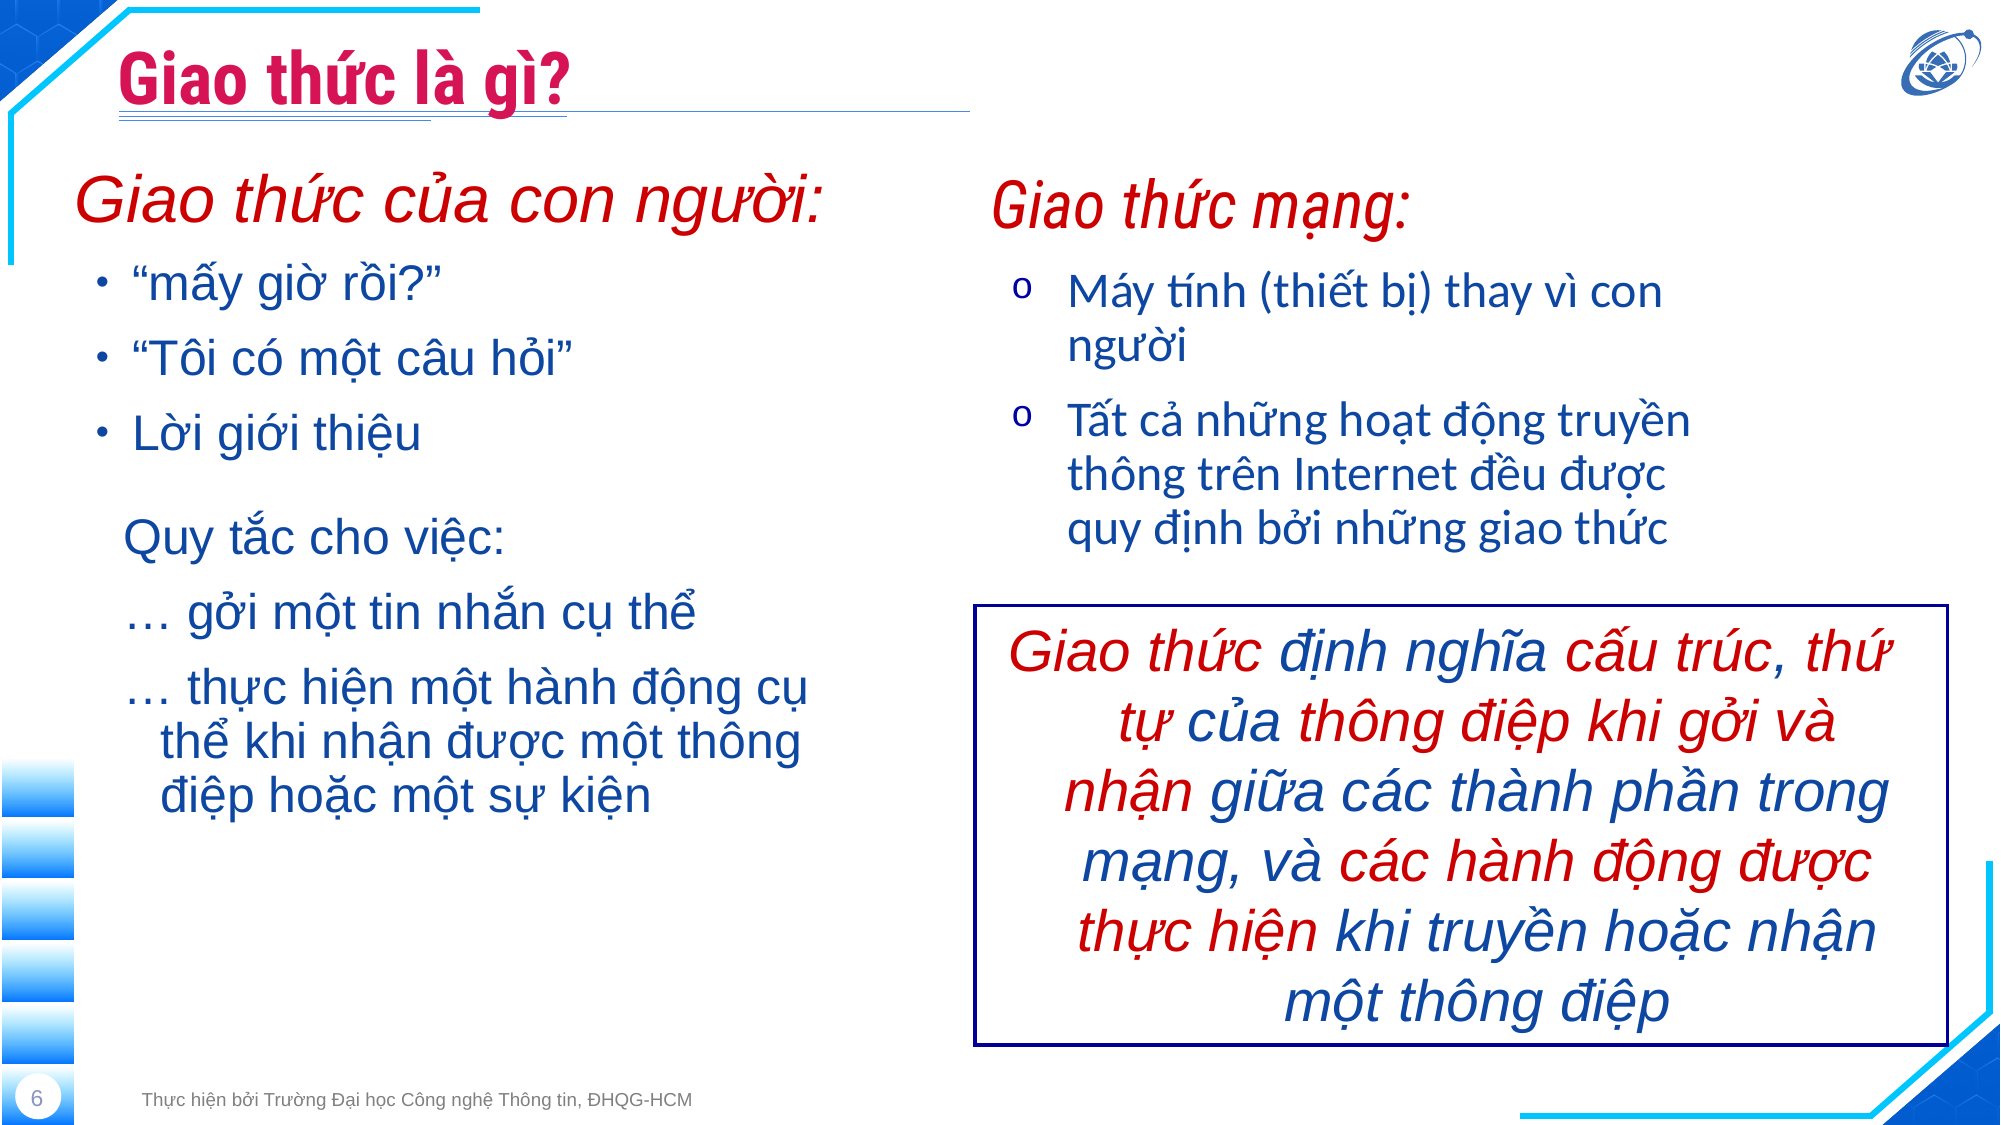

# Giao thức là gì?
Giao thức của con người:
“mấy giờ rồi?”
“Tôi có một câu hỏi”
Lời giới thiệu

Giao thức mạng:
Máy tính (thiết bị) thay vì con người
Tất cả những hoạt động truyền thông trên Internet đều được quy định bởi những giao thức
Quy tắc cho việc:
… gởi một tin nhắn cụ thể
… thực hiện một hành động cụ thể khi nhận được một thông điệp hoặc một sự kiện
Giao thức định nghĩa cấu trúc, thứ tự của thông điệp khi gởi và nhận giữa các thành phần trong mạng, và các hành động được thực hiện khi truyền hoặc nhận một thông điệp

6
Thực hiện bởi Trường Đại học Công nghệ Thông tin, ĐHQG-HCM